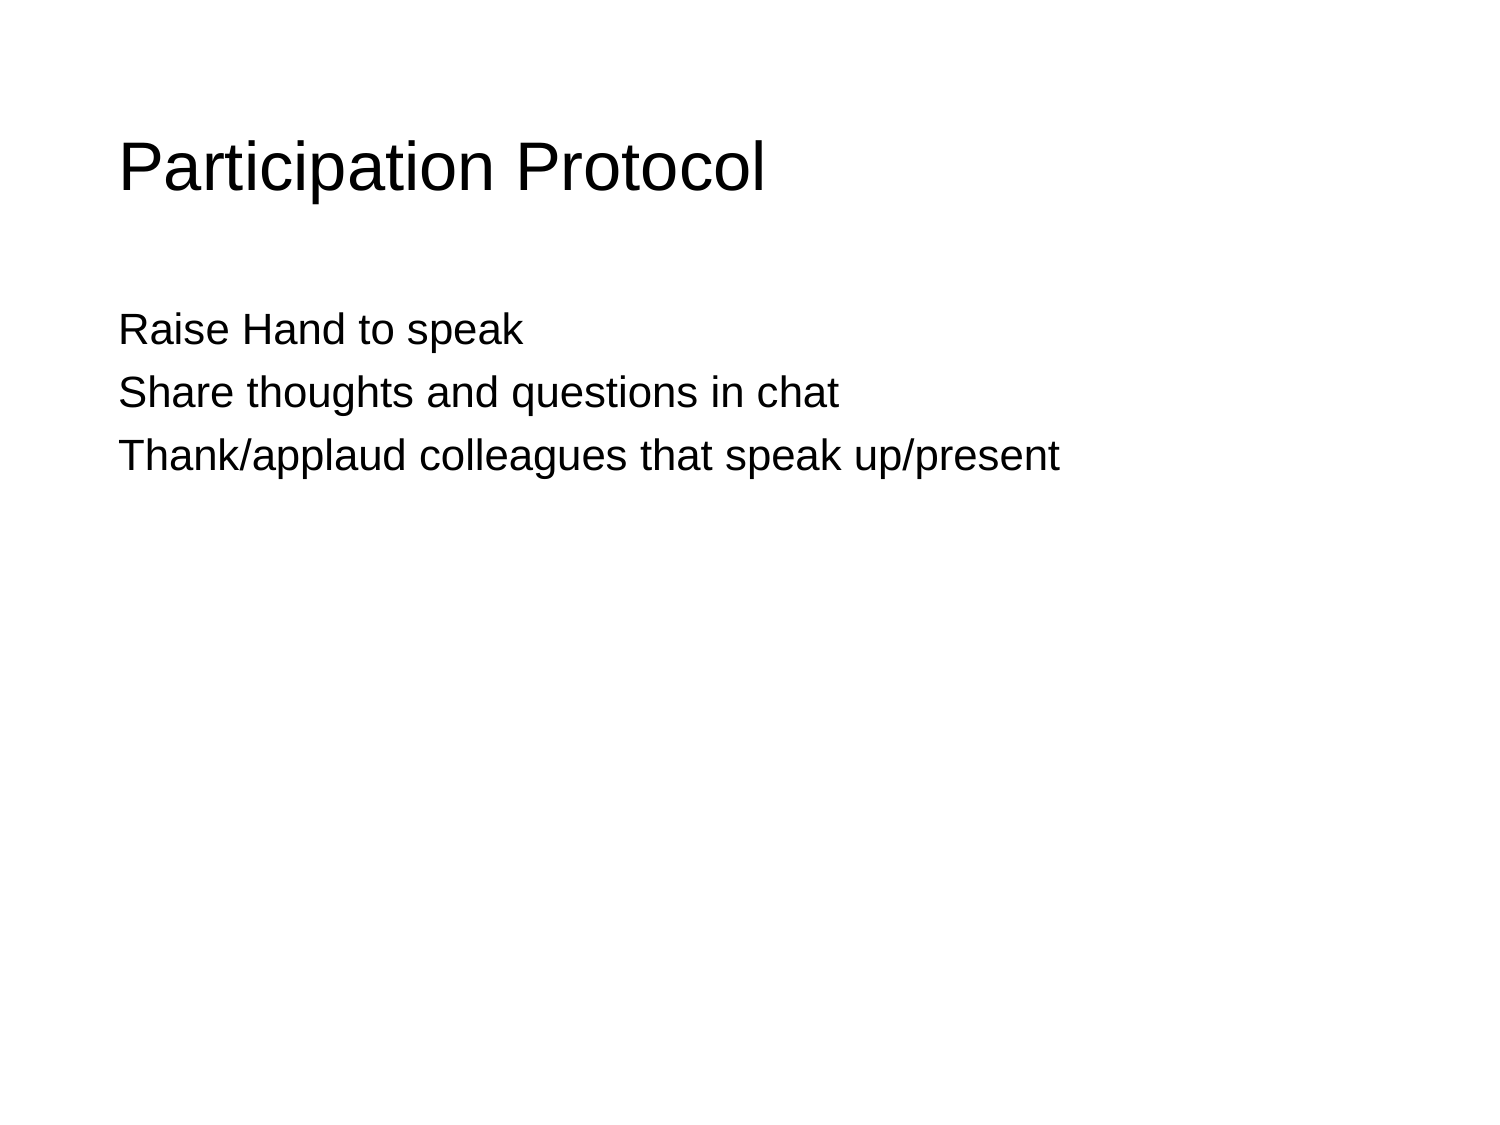

# Participation Protocol
Raise Hand to speak
Share thoughts and questions in chat
Thank/applaud colleagues that speak up/present